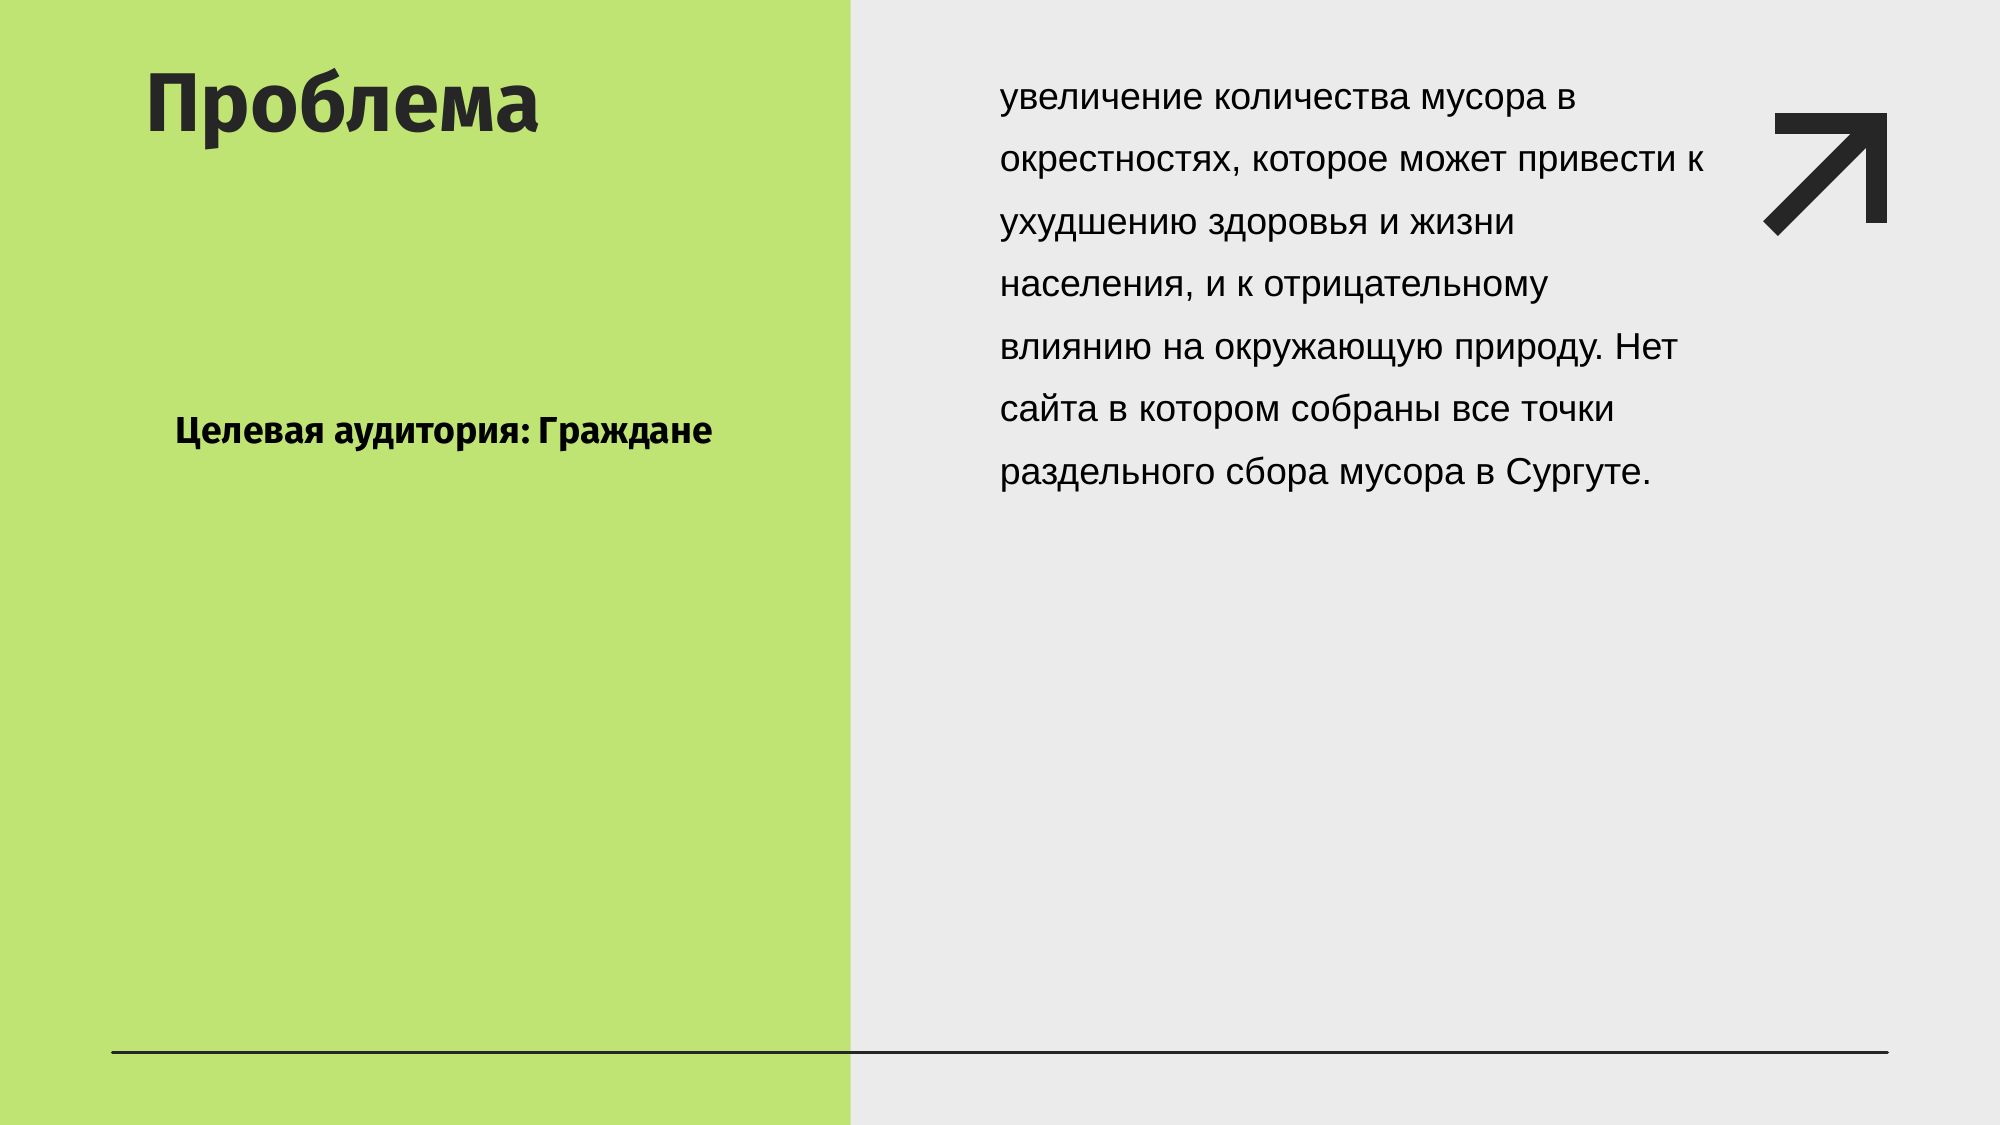

# Проблема
увеличение количества мусора в окрестностях, которое может привести к ухудшению здоровья и жизни населения, и к отрицательному влиянию на окружающую природу. Нет сайта в котором собраны все точки раздельного сбора мусора в Сургуте.
Целевая аудитория: Граждане